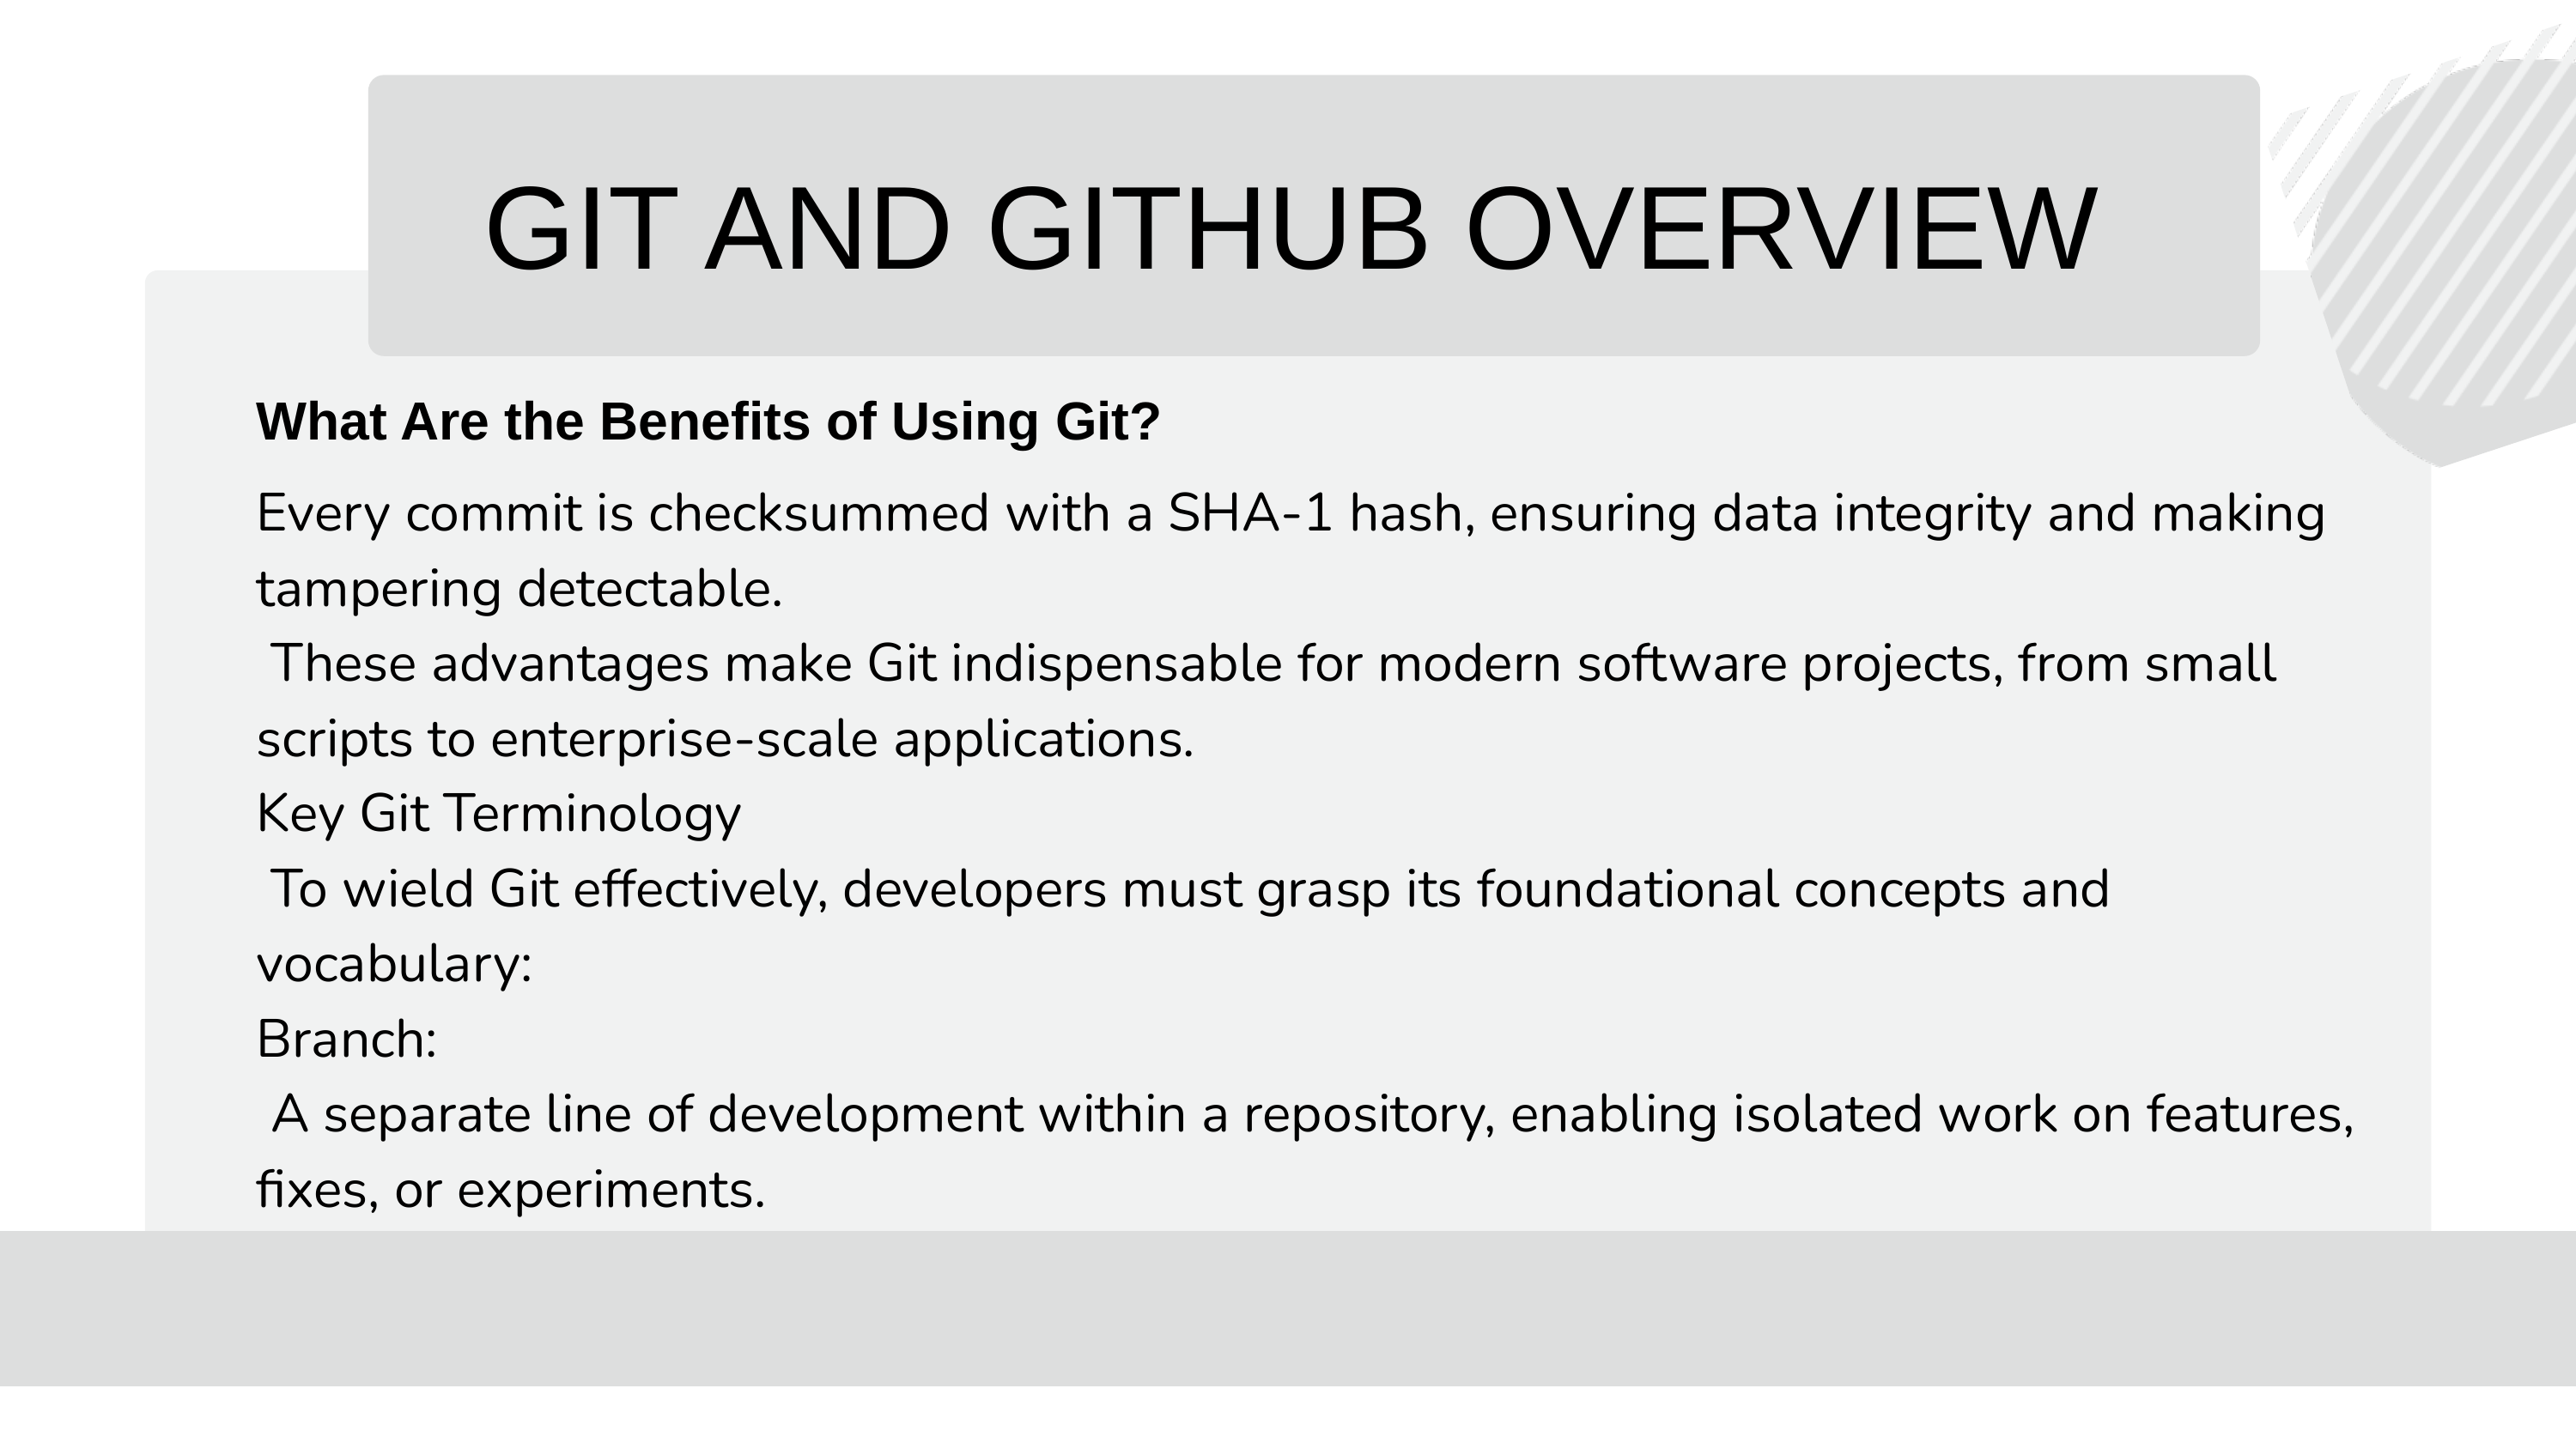

GIT AND GITHUB OVERVIEW

What Are the Benefits of Using Git?

Every commit is checksummed with a SHA-1 hash, ensuring data integrity and making tampering detectable.
 These advantages make Git indispensable for modern software projects, from small scripts to enterprise-scale applications.
Key Git Terminology
 To wield Git effectively, developers must grasp its foundational concepts and vocabulary:
Branch:
 A separate line of development within a repository, enabling isolated work on features, fixes, or experiments.